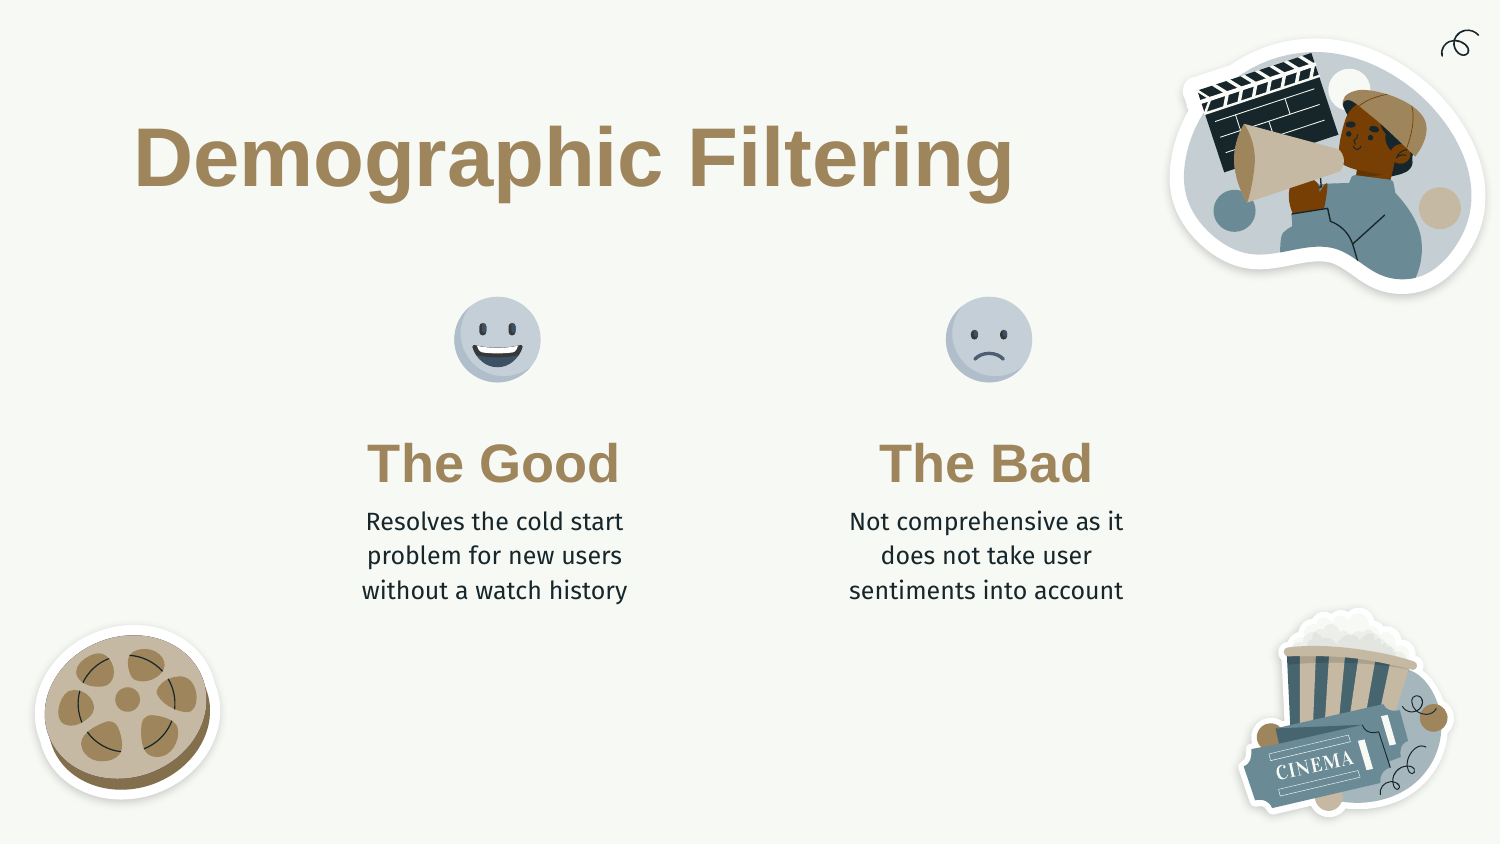

# Demographic Filtering

The Good
The Bad

Resolves the cold start problem for new users without a watch history
Not comprehensive as it does not take user sentiments into account